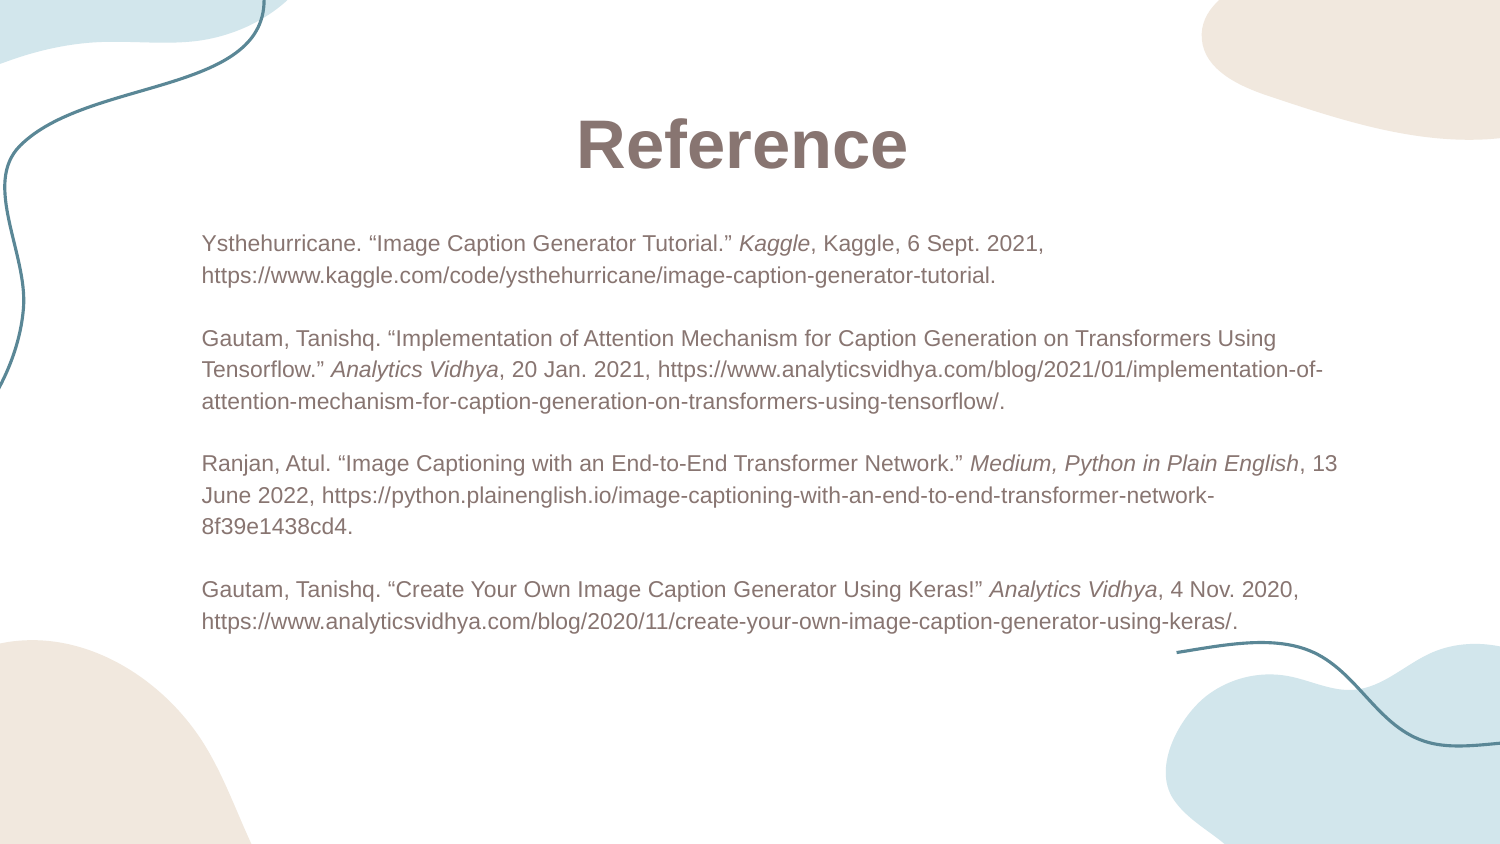

# Reference
Ysthehurricane. “Image Caption Generator Tutorial.” Kaggle, Kaggle, 6 Sept. 2021, https://www.kaggle.com/code/ysthehurricane/image-caption-generator-tutorial.
Gautam, Tanishq. “Implementation of Attention Mechanism for Caption Generation on Transformers Using Tensorflow.” Analytics Vidhya, 20 Jan. 2021, https://www.analyticsvidhya.com/blog/2021/01/implementation-of-attention-mechanism-for-caption-generation-on-transformers-using-tensorflow/.
Ranjan, Atul. “Image Captioning with an End-to-End Transformer Network.” Medium, Python in Plain English, 13 June 2022, https://python.plainenglish.io/image-captioning-with-an-end-to-end-transformer-network-8f39e1438cd4.
Gautam, Tanishq. “Create Your Own Image Caption Generator Using Keras!” Analytics Vidhya, 4 Nov. 2020, https://www.analyticsvidhya.com/blog/2020/11/create-your-own-image-caption-generator-using-keras/.